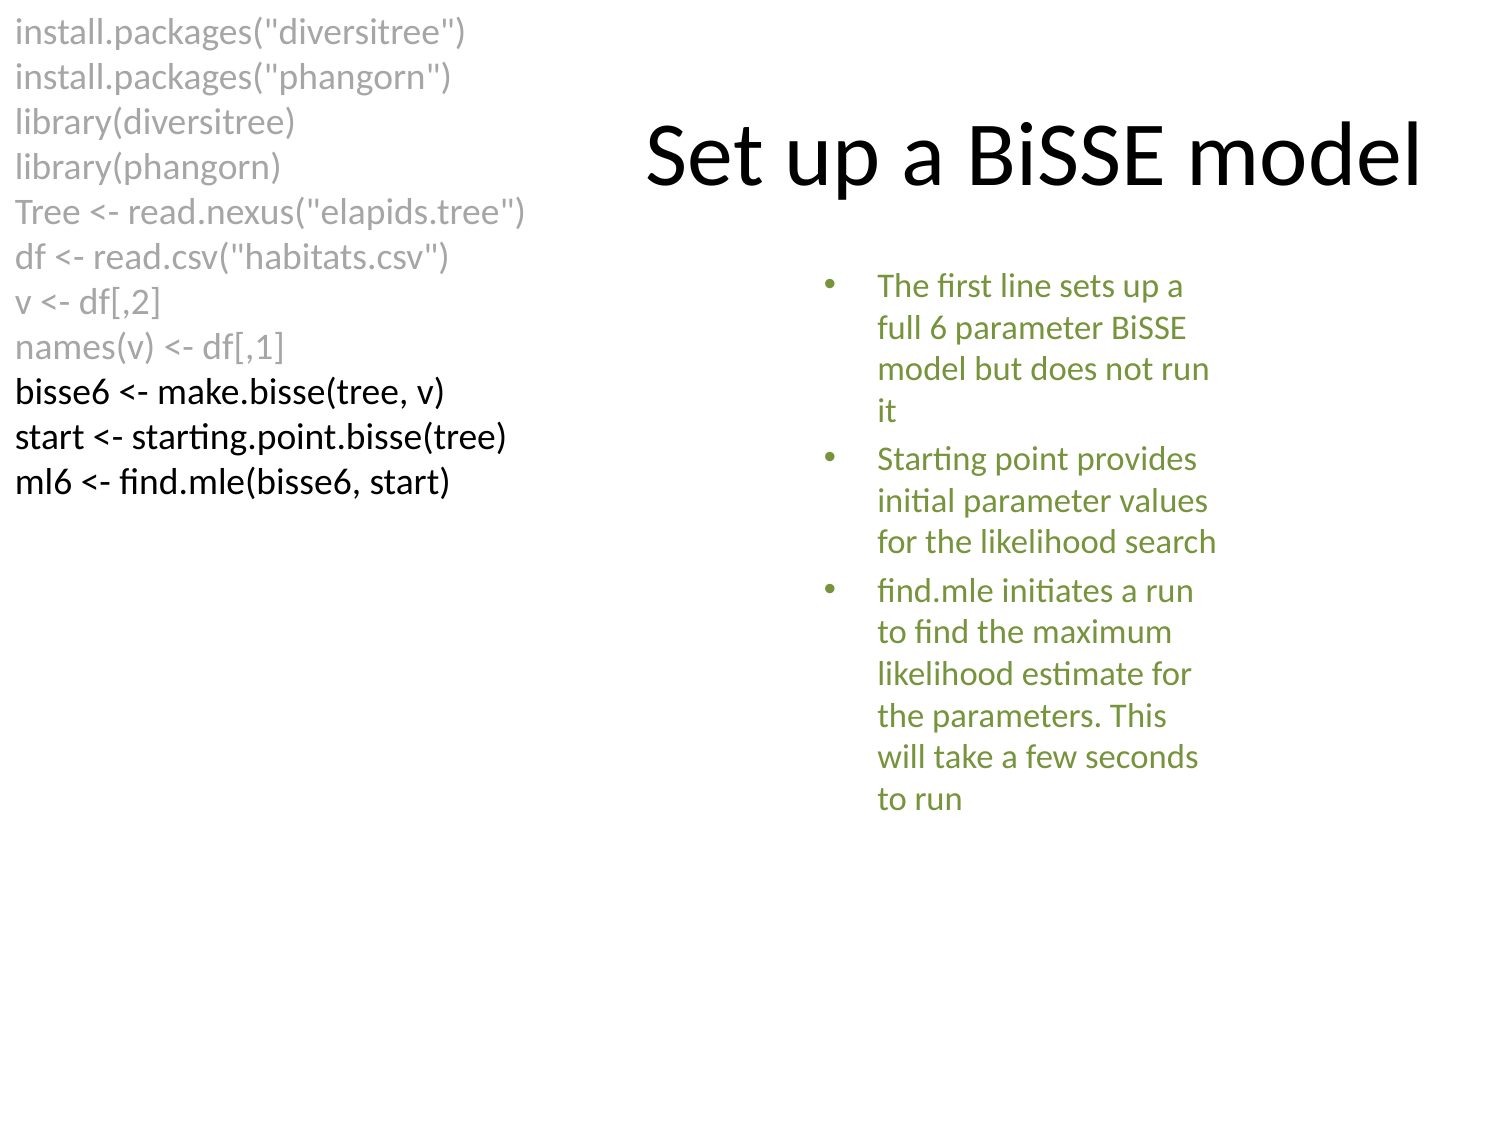

install.packages("diversitree")
install.packages("phangorn")
library(diversitree)
library(phangorn)
Tree <- read.nexus("elapids.tree")
df <- read.csv("habitats.csv")
v <- df[,2]
names(v) <- df[,1]
bisse6 <- make.bisse(tree, v)
start <- starting.point.bisse(tree)
ml6 <- find.mle(bisse6, start)
# Set up a BiSSE model
The first line sets up a full 6 parameter BiSSE model but does not run it
Starting point provides initial parameter values for the likelihood search
find.mle initiates a run to find the maximum likelihood estimate for the parameters. This will take a few seconds to run